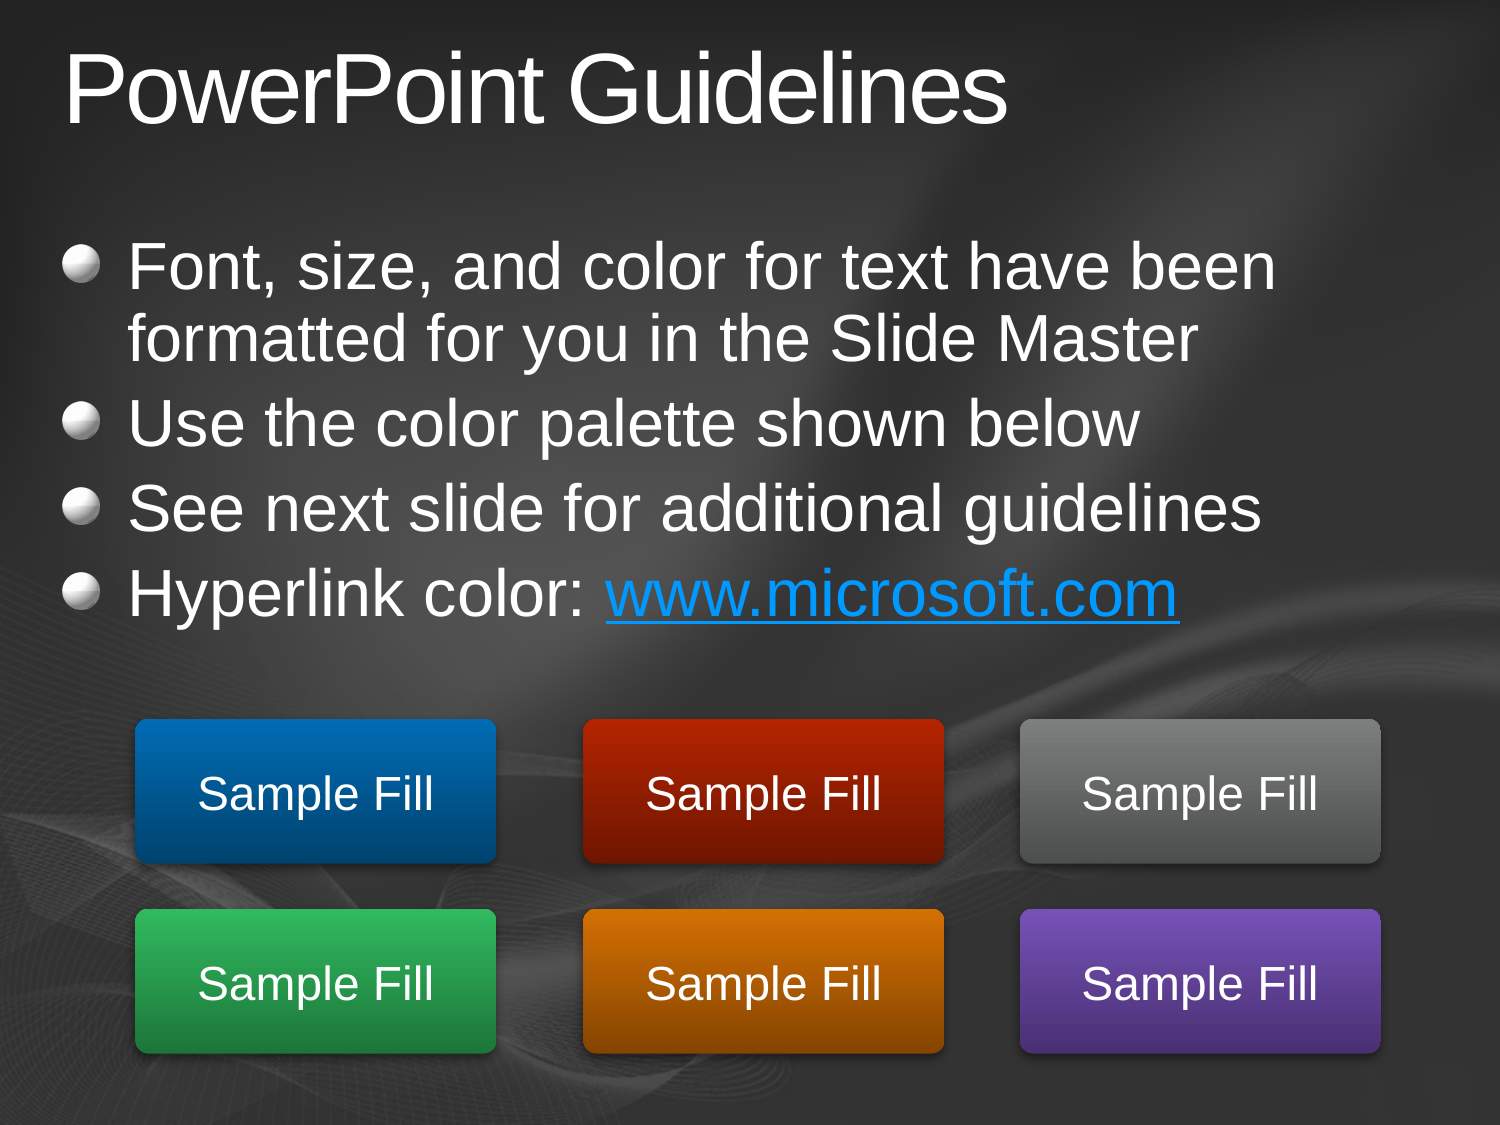

# PowerPoint Guidelines
Font, size, and color for text have been formatted for you in the Slide Master
Use the color palette shown below
See next slide for additional guidelines
Hyperlink color: www.microsoft.com
Sample Fill
Sample Fill
Sample Fill
Sample Fill
Sample Fill
Sample Fill